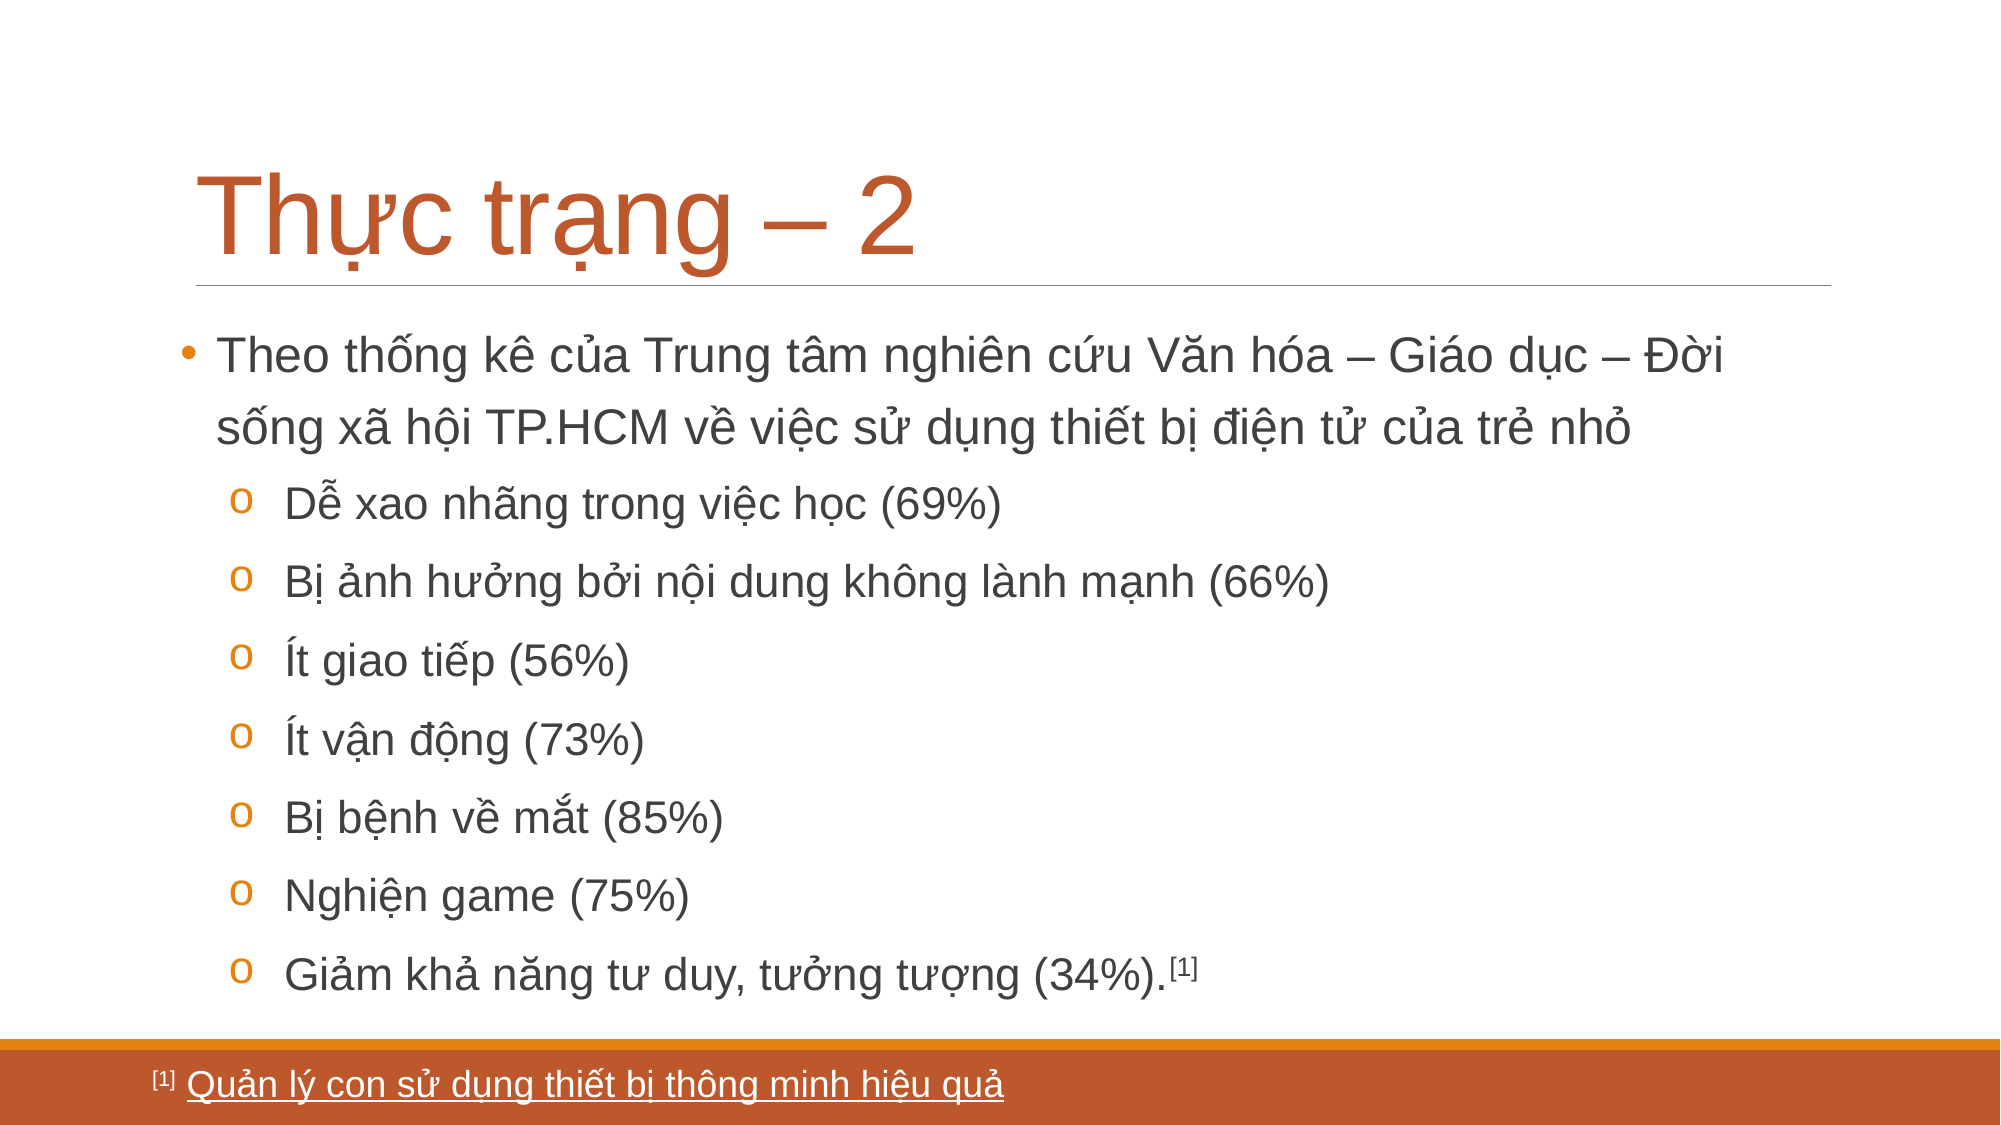

# Thực trạng – 2
Theo thống kê của Trung tâm nghiên cứu Văn hóa – Giáo dục – Đời sống xã hội TP.HCM về việc sử dụng thiết bị điện tử của trẻ nhỏ
Dễ xao nhãng trong việc học (69%)
Bị ảnh hưởng bởi nội dung không lành mạnh (66%)
Ít giao tiếp (56%)
Ít vận động (73%)
Bị bệnh về mắt (85%)
Nghiện game (75%)
Giảm khả năng tư duy, tưởng tượng (34%).[1]

[1] Quản lý con sử dụng thiết bị thông minh hiệu quả
7